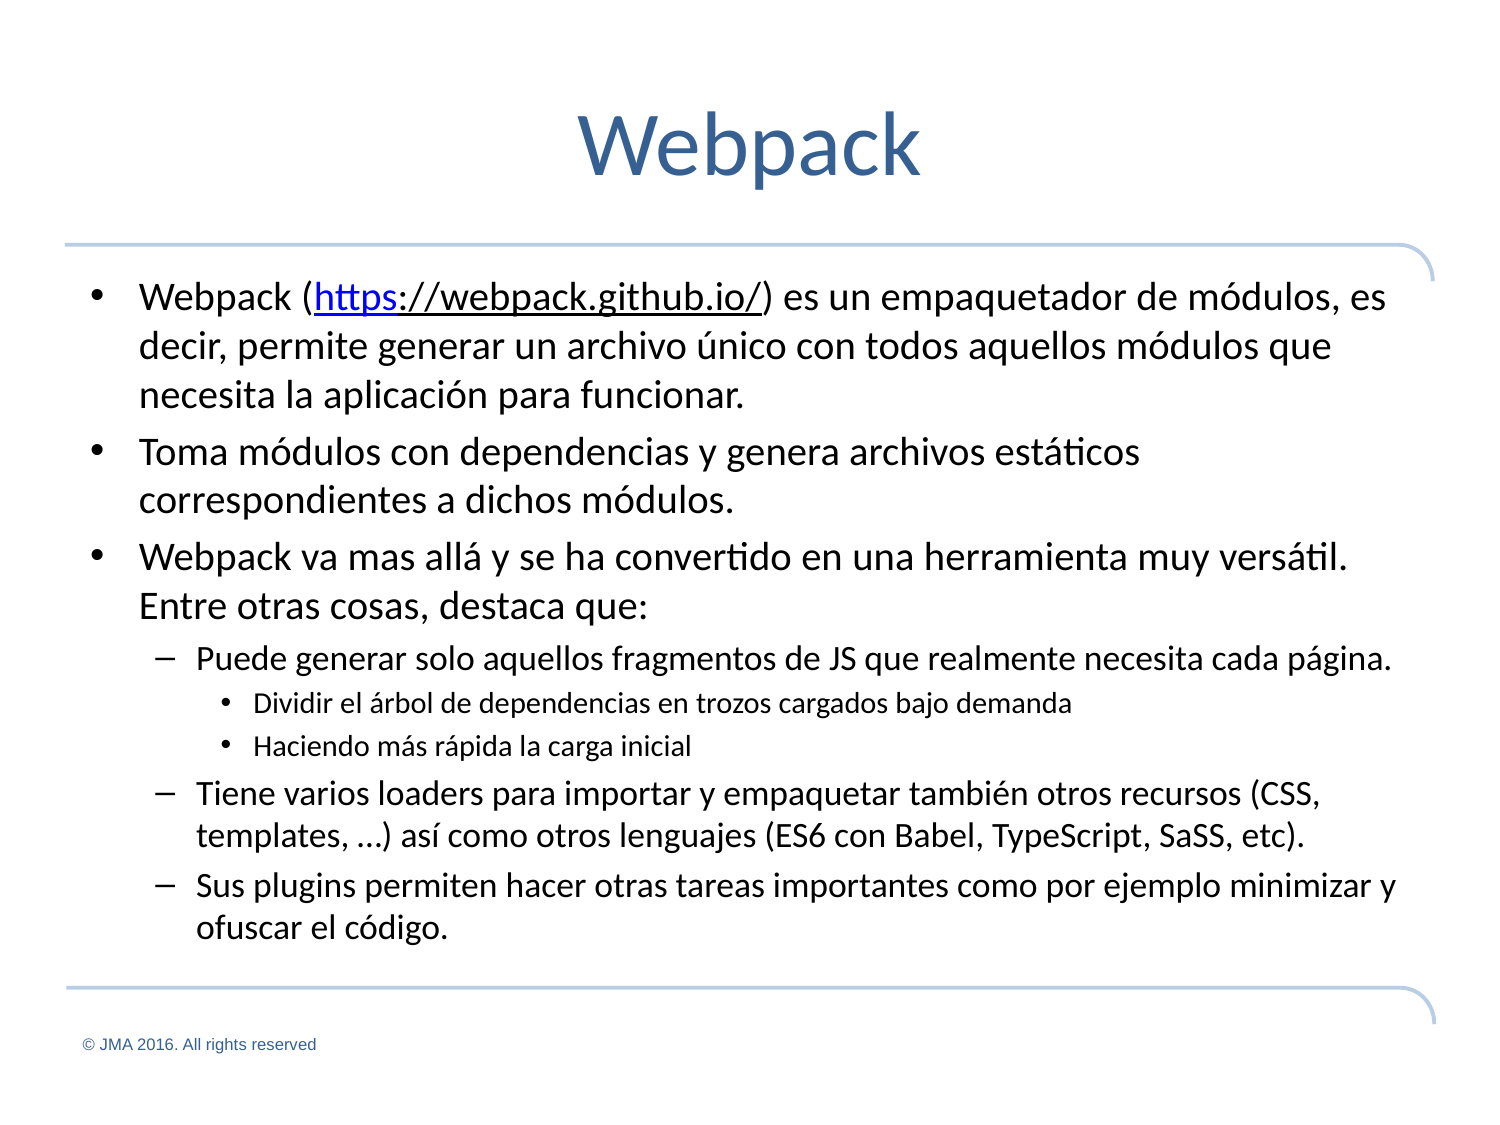

# Webpack
Webpack (https://webpack.github.io/) es un empaquetador de módulos, es decir, permite generar un archivo único con todos aquellos módulos que necesita la aplicación para funcionar.
Toma módulos con dependencias y genera archivos estáticos correspondientes a dichos módulos.
Webpack va mas allá y se ha convertido en una herramienta muy versátil. Entre otras cosas, destaca que:
Puede generar solo aquellos fragmentos de JS que realmente necesita cada página.
Dividir el árbol de dependencias en trozos cargados bajo demanda
Haciendo más rápida la carga inicial
Tiene varios loaders para importar y empaquetar también otros recursos (CSS, templates, …) así como otros lenguajes (ES6 con Babel, TypeScript, SaSS, etc).
Sus plugins permiten hacer otras tareas importantes como por ejemplo minimizar y ofuscar el código.